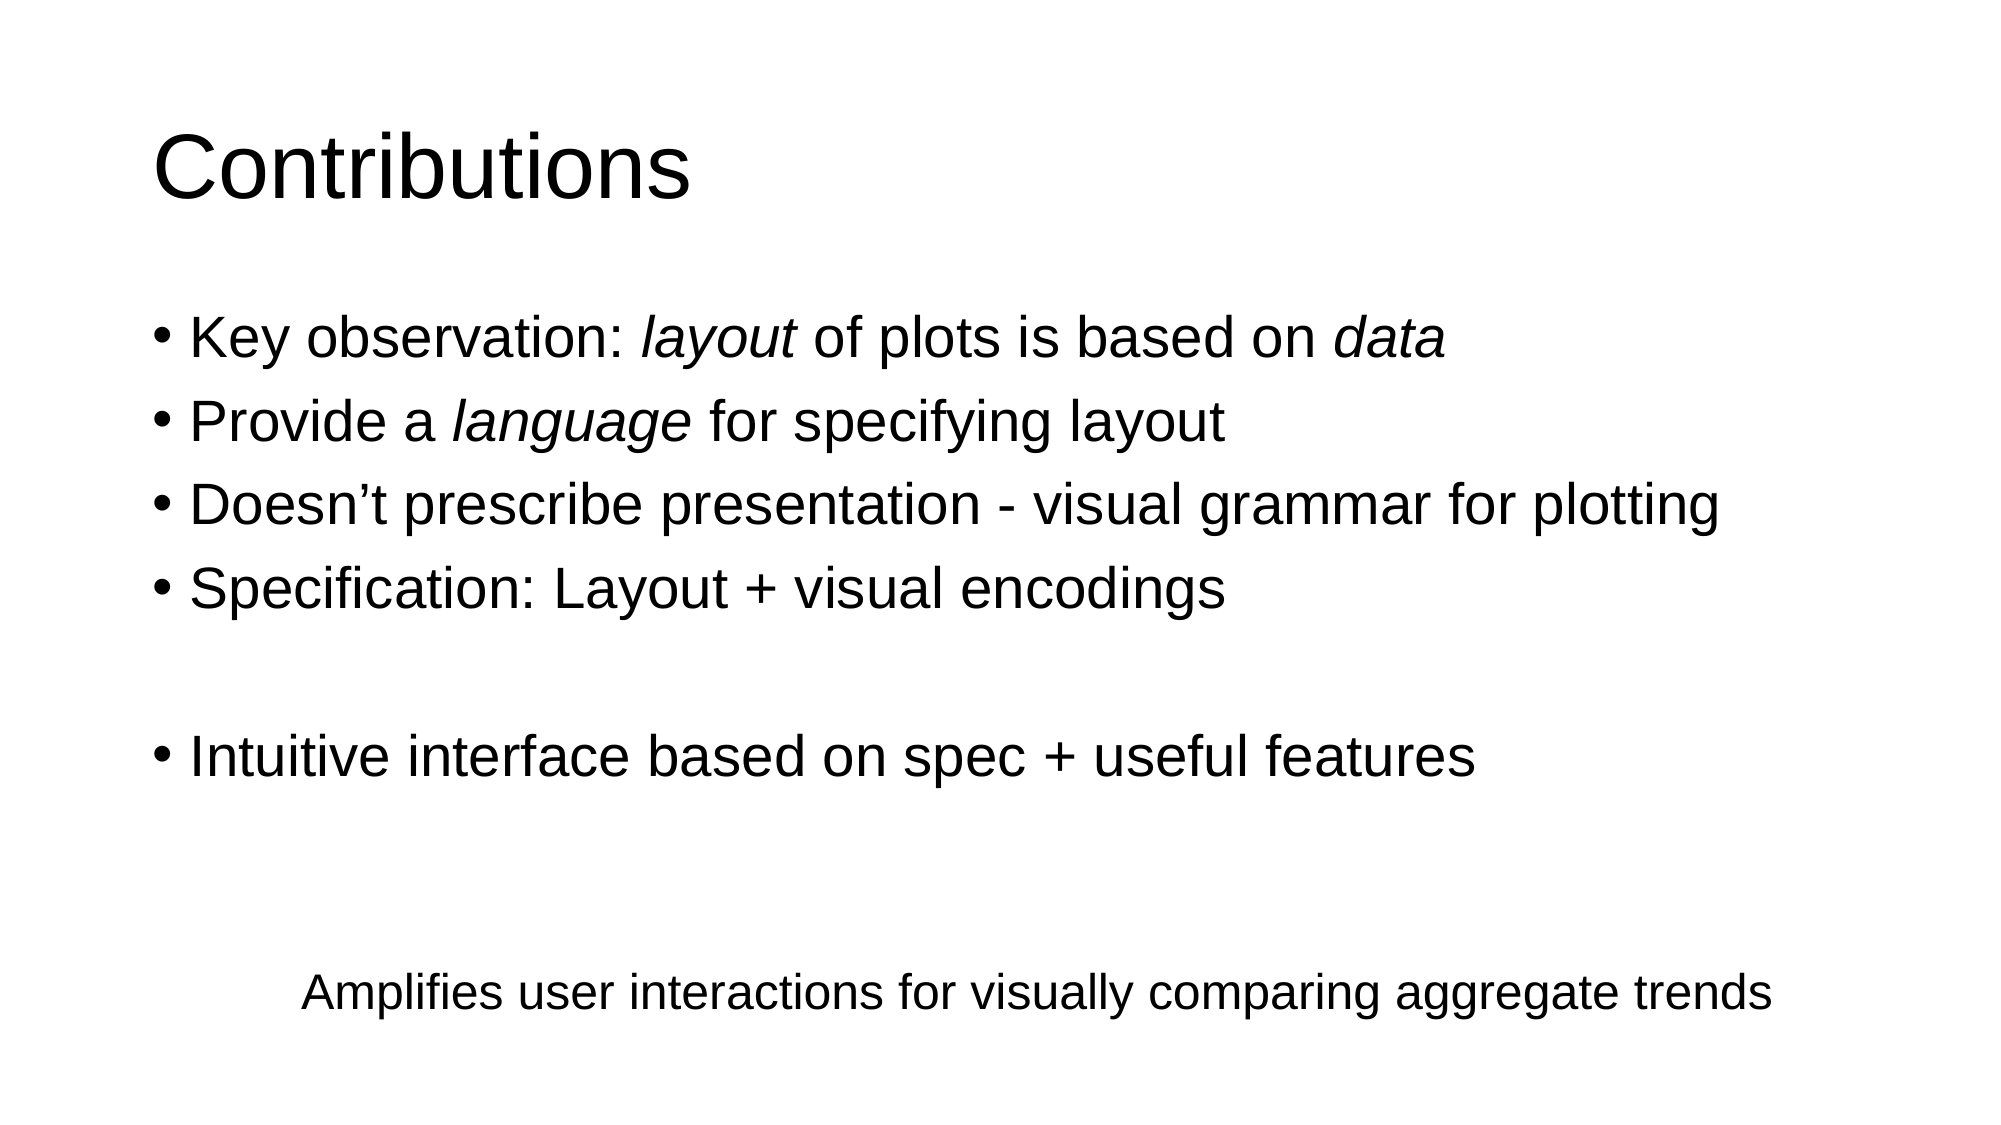

# Contributions
Key observation: layout of plots is based on data
Provide a language for specifying layout
Doesn’t prescribe presentation - visual grammar for plotting
Specification: Layout + visual encodings

Intuitive interface based on spec + useful features

Amplifies user interactions for visually comparing aggregate trends